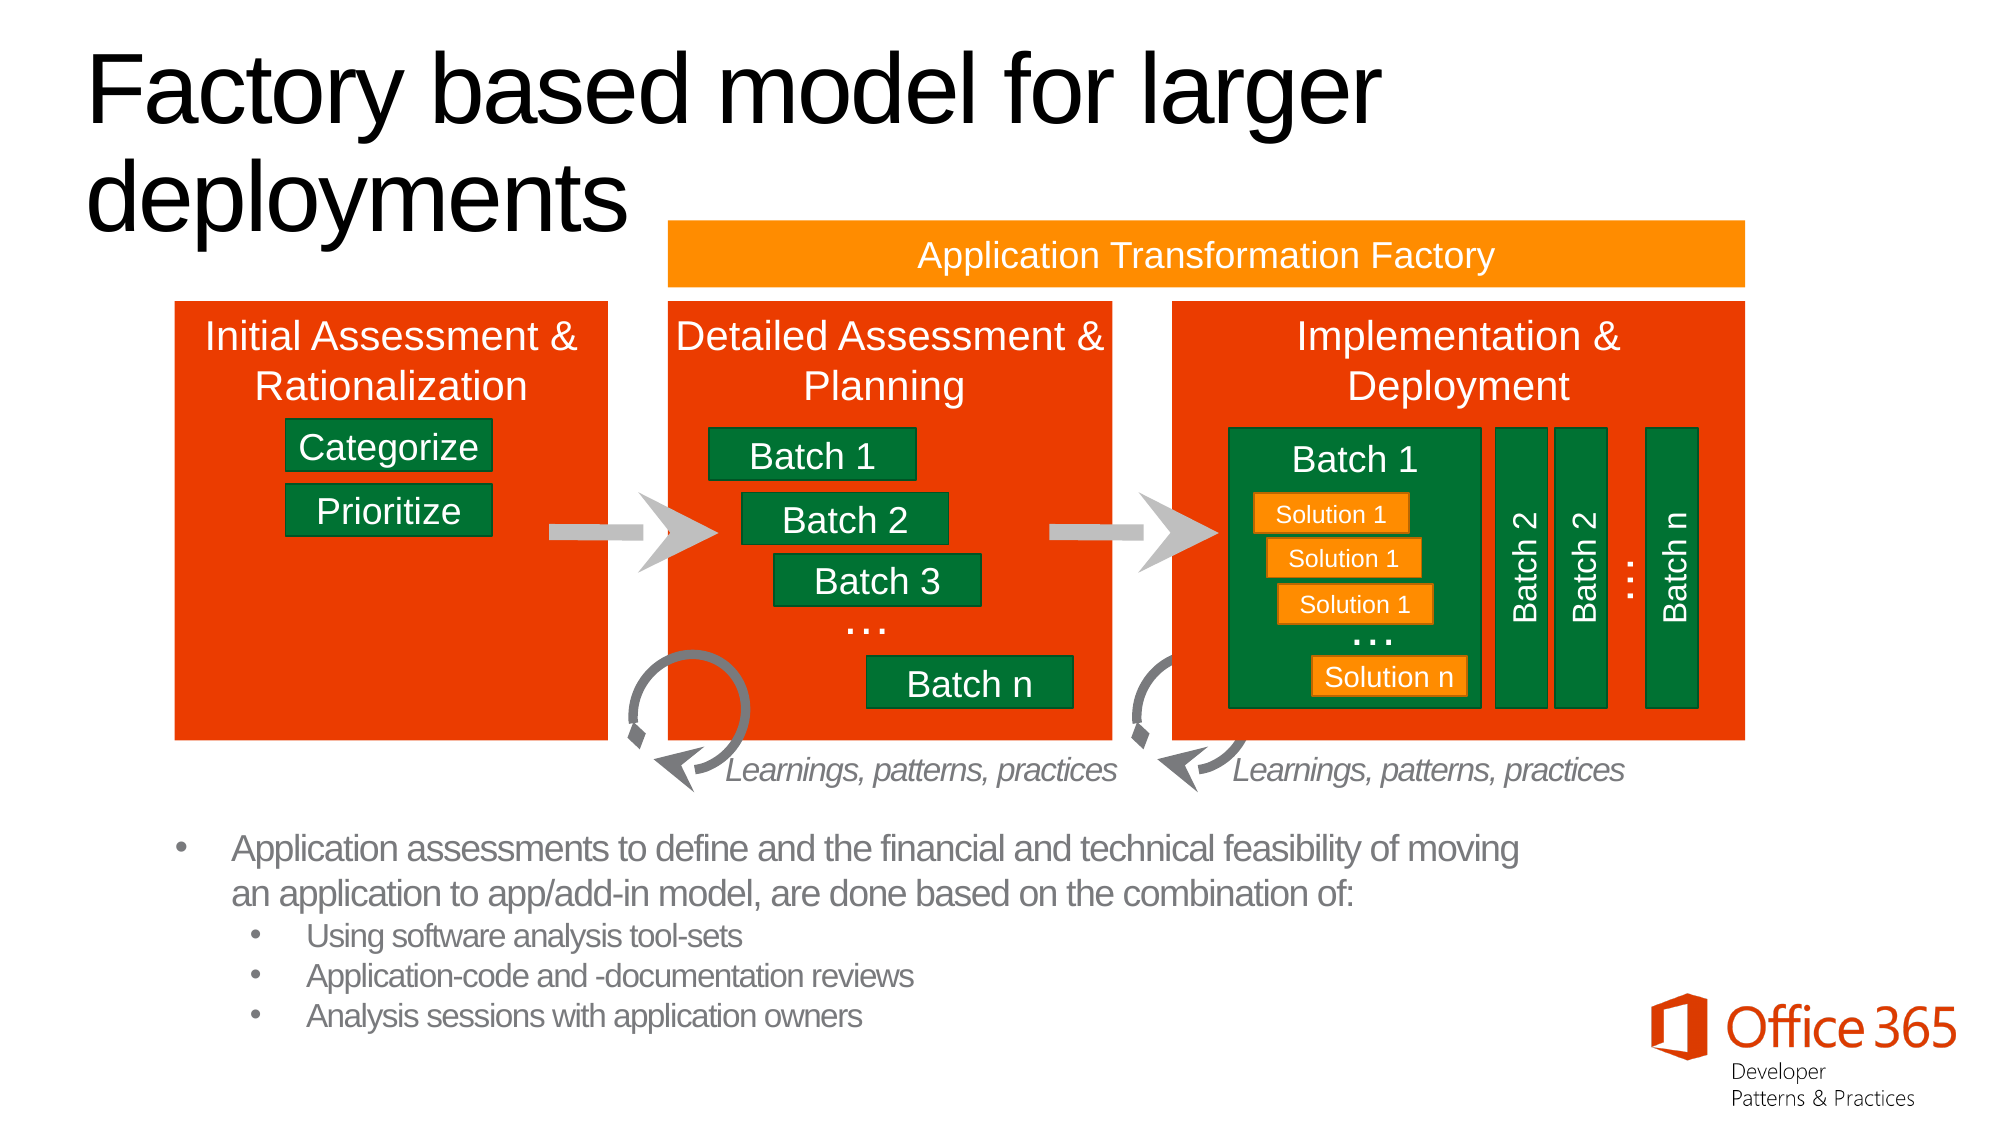

# Factory based model for larger deployments
Application Transformation Factory
Initial Assessment & Rationalization
Categorize
Prioritize
Detailed Assessment & Planning
Batch 1
Batch 2
Batch 3
…
Batch n
Implementation & Deployment
Batch 1
Batch 2
Batch 2
Batch n
Solution 1
Solution 1
Solution 1
…
Solution n
…

Learnings, patterns, practices
Learnings, patterns, practices
Application assessments to define and the financial and technical feasibility of moving an application to app/add-in model, are done based on the combination of:
Using software analysis tool-sets
Application-code and -documentation reviews
Analysis sessions with application owners